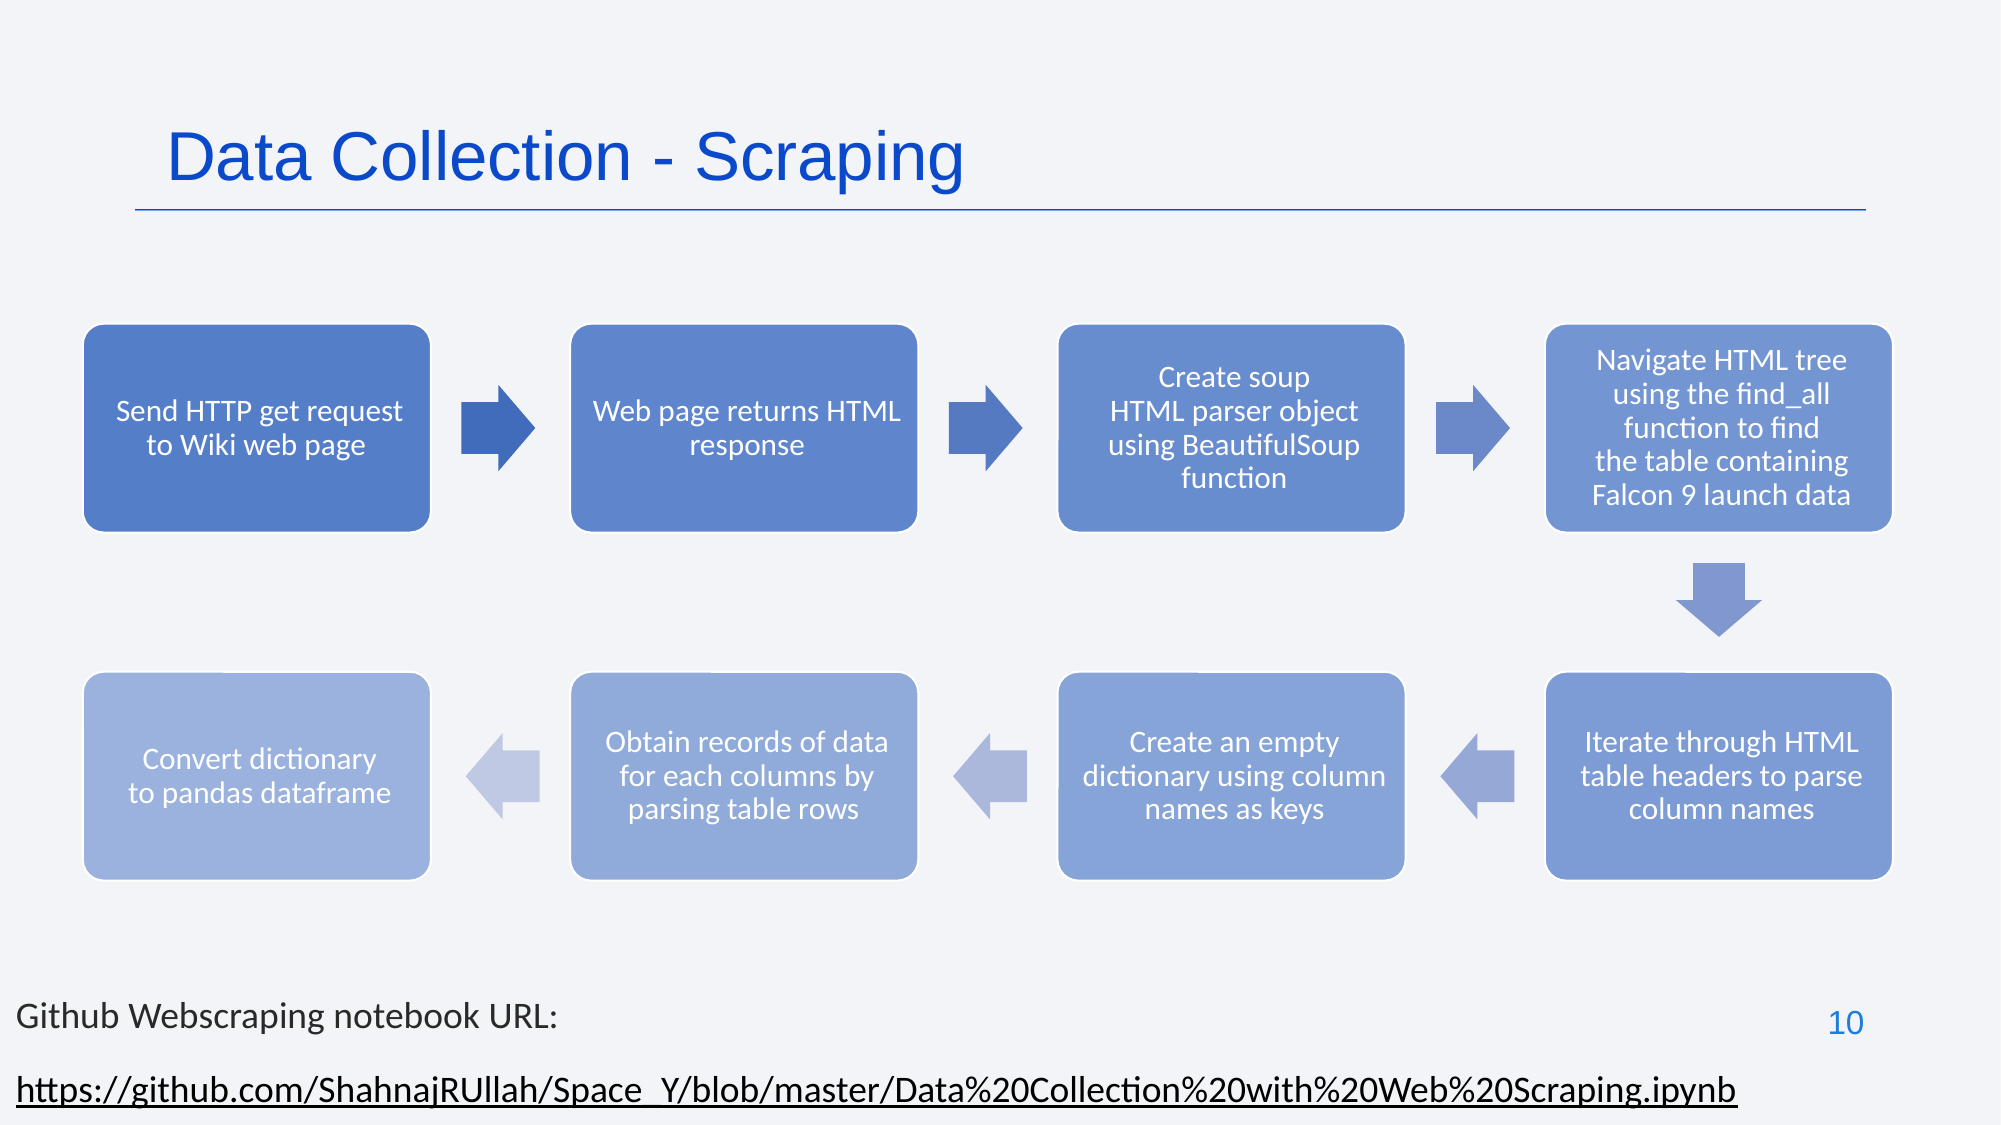

Data Collection - Scraping
Send HTTP get request to Wiki web page

Web page returns HTML response

Create soup HTML parser object using BeautifulSoup function

Navigate HTML tree using the find_all function to find the table containing Falcon 9 launch data

Iterate through HTML table headers to parse column names

Create an empty dictionary using column names as keys

Obtain records of data for each columns by parsing table rows

Convert dictionary to pandas dataframe
Github Webscraping notebook URL:
https://github.com/ShahnajRUllah/Space_Y/blob/master/Data%20Collection%20with%20Web%20Scraping.ipynb

10